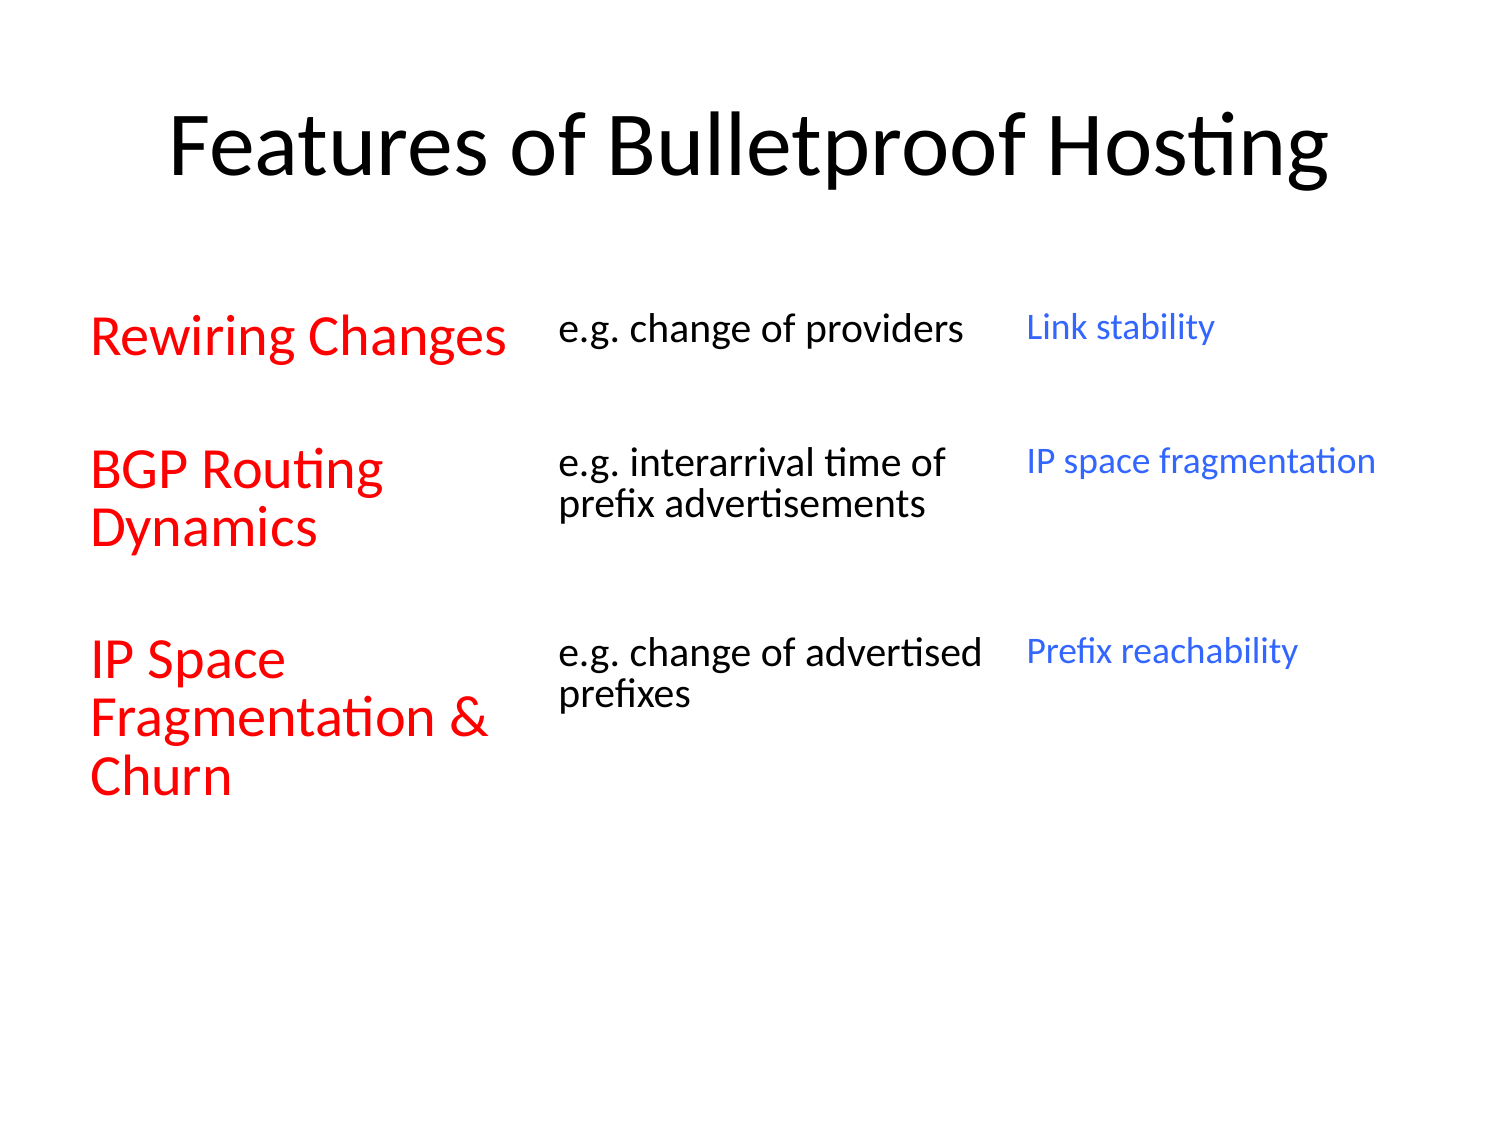

# Features of Bulletproof Hosting
| Rewiring Changes | e.g. change of providers | Link stability |
| --- | --- | --- |
| BGP Routing Dynamics | e.g. interarrival time of prefix advertisements | IP space fragmentation |
| IP Space Fragmentation & Churn | e.g. change of advertised prefixes | Prefix reachability |